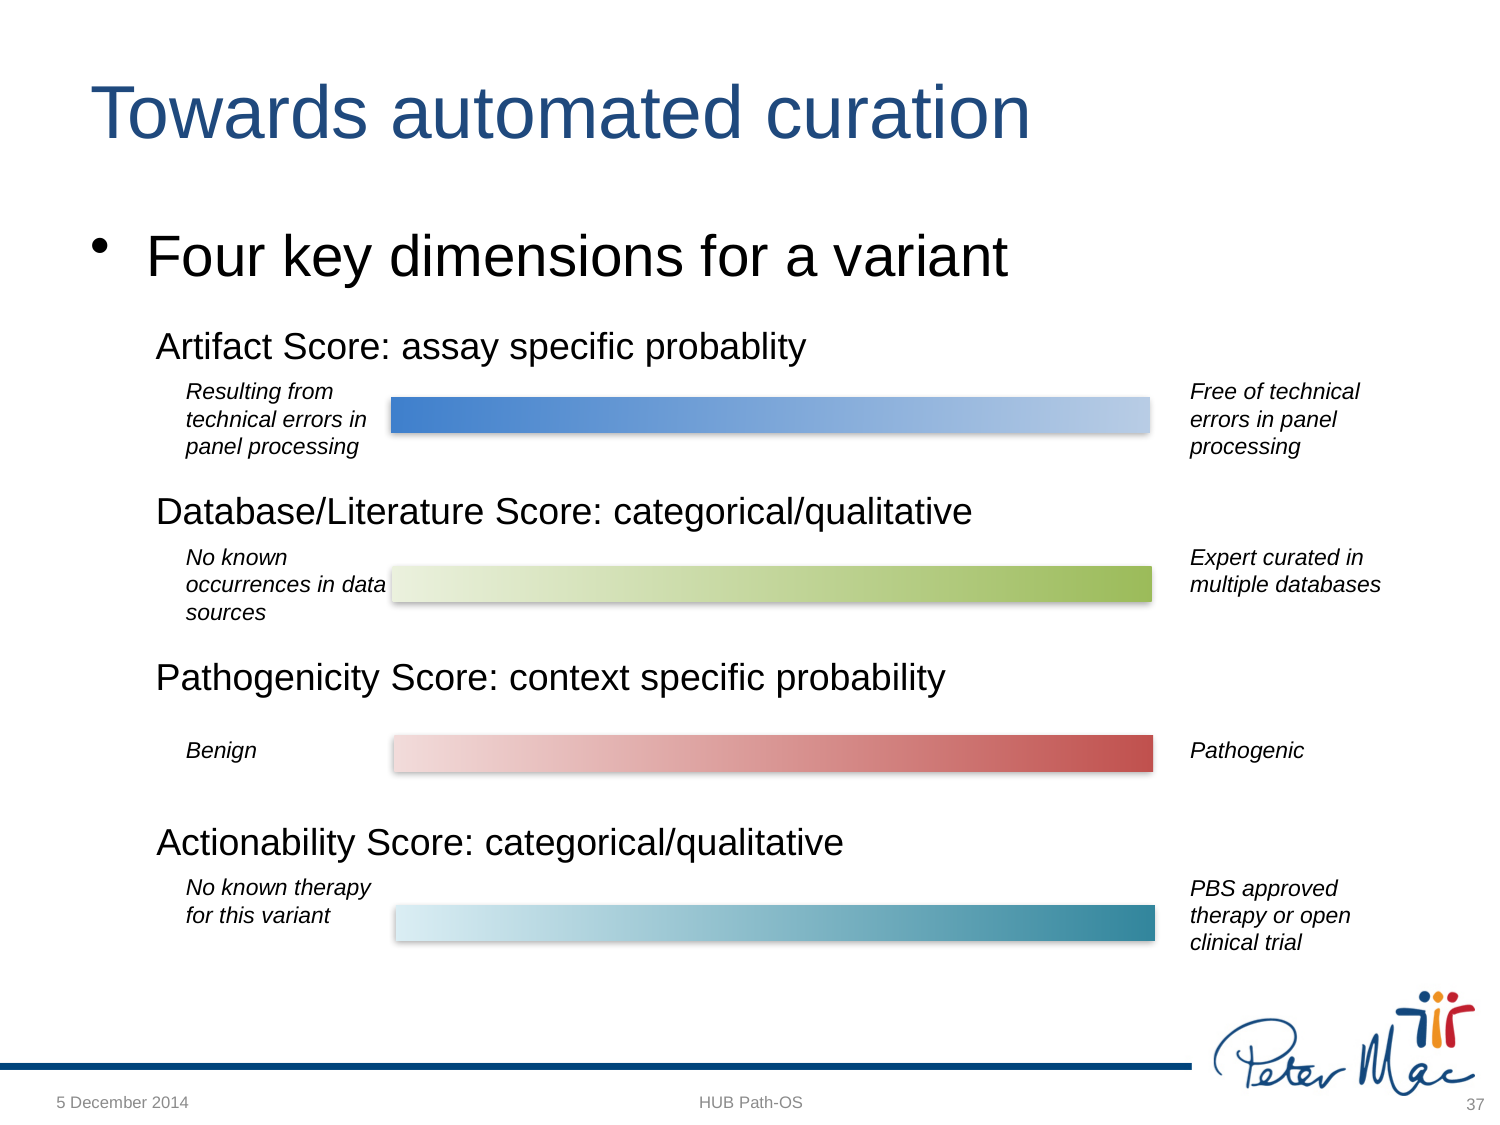

# Towards automated curation
Four key dimensions for a variant
Artifact Score: assay specific probablity
Resulting from technical errors in panel processing
Free of technical errors in panel processing

Database/Literature Score: categorical/qualitative
No known occurrences in data sources
Expert curated in multiple databases

Pathogenicity Score: context specific probability
Benign
Pathogenic

Actionability Score: categorical/qualitative
No known therapy for this variant
PBS approved therapy or open clinical trial

5 December 2014
HUB Path-OS
37